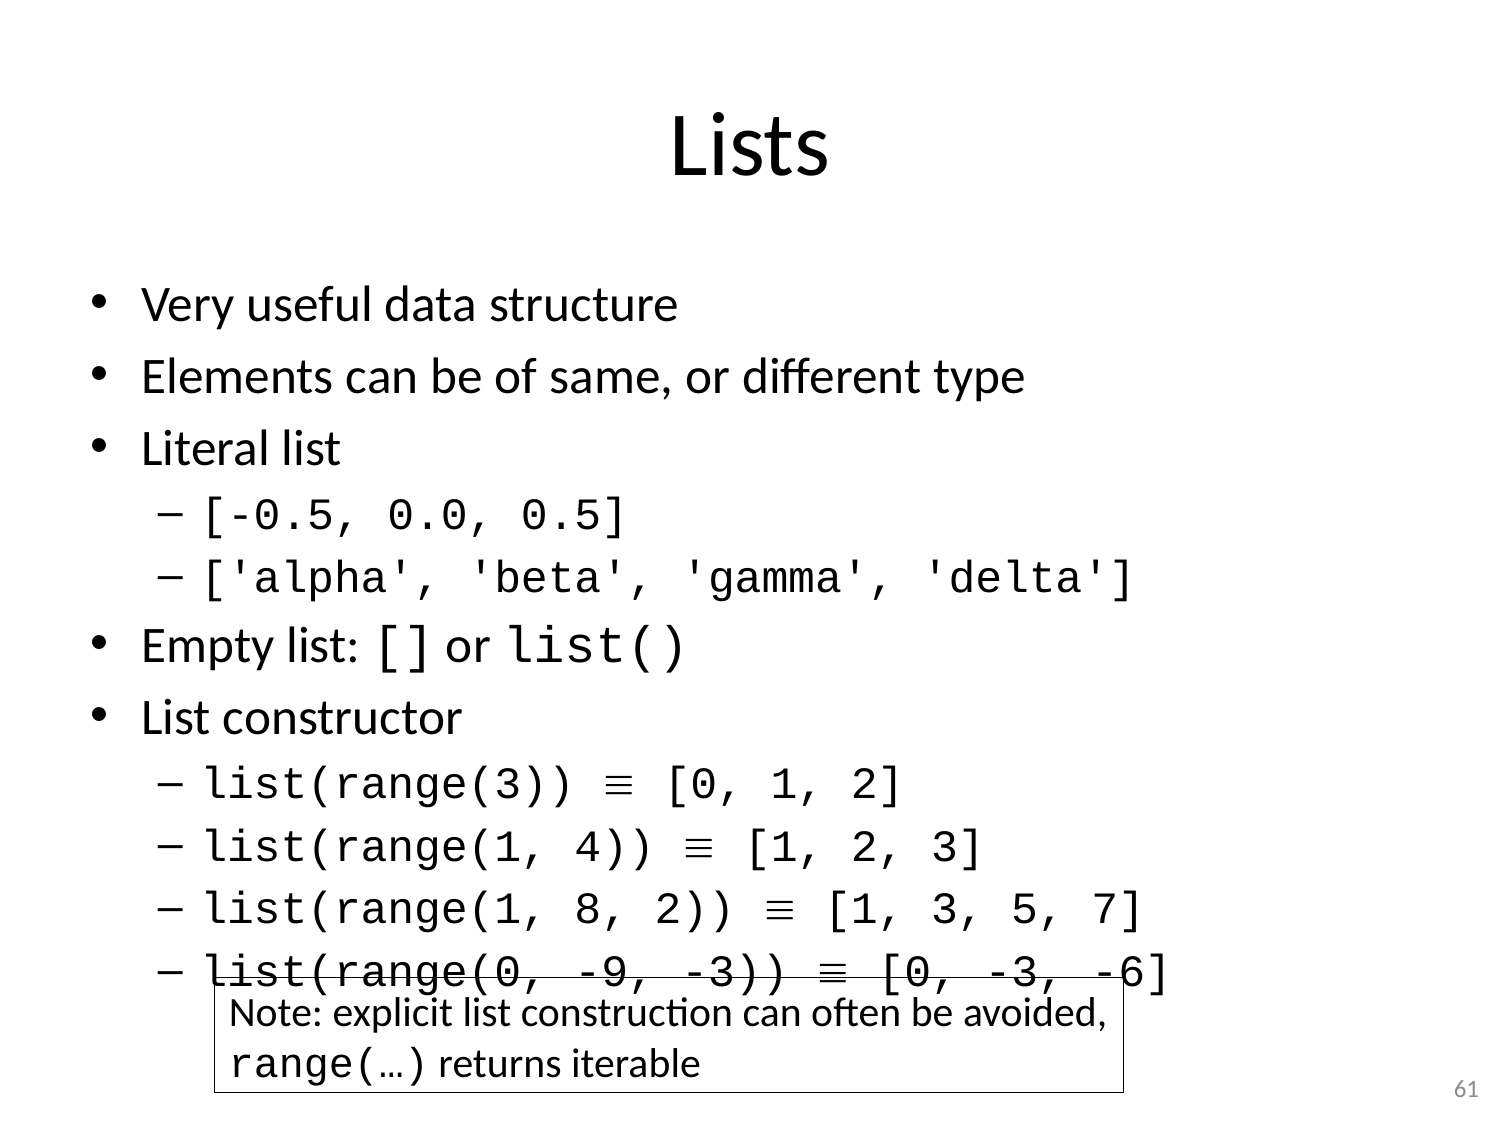

# Lists
Very useful data structure
Elements can be of same, or different type
Literal list
[-0.5, 0.0, 0.5]
['alpha', 'beta', 'gamma', 'delta']
Empty list: [] or list()
List constructor
list(range(3)) ≡ [0, 1, 2]
list(range(1, 4)) ≡ [1, 2, 3]
list(range(1, 8, 2)) ≡ [1, 3, 5, 7]
list(range(0, -9, -3)) ≡ [0, -3, -6]
Note: explicit list construction can often be avoided,
range(…) returns iterable
61